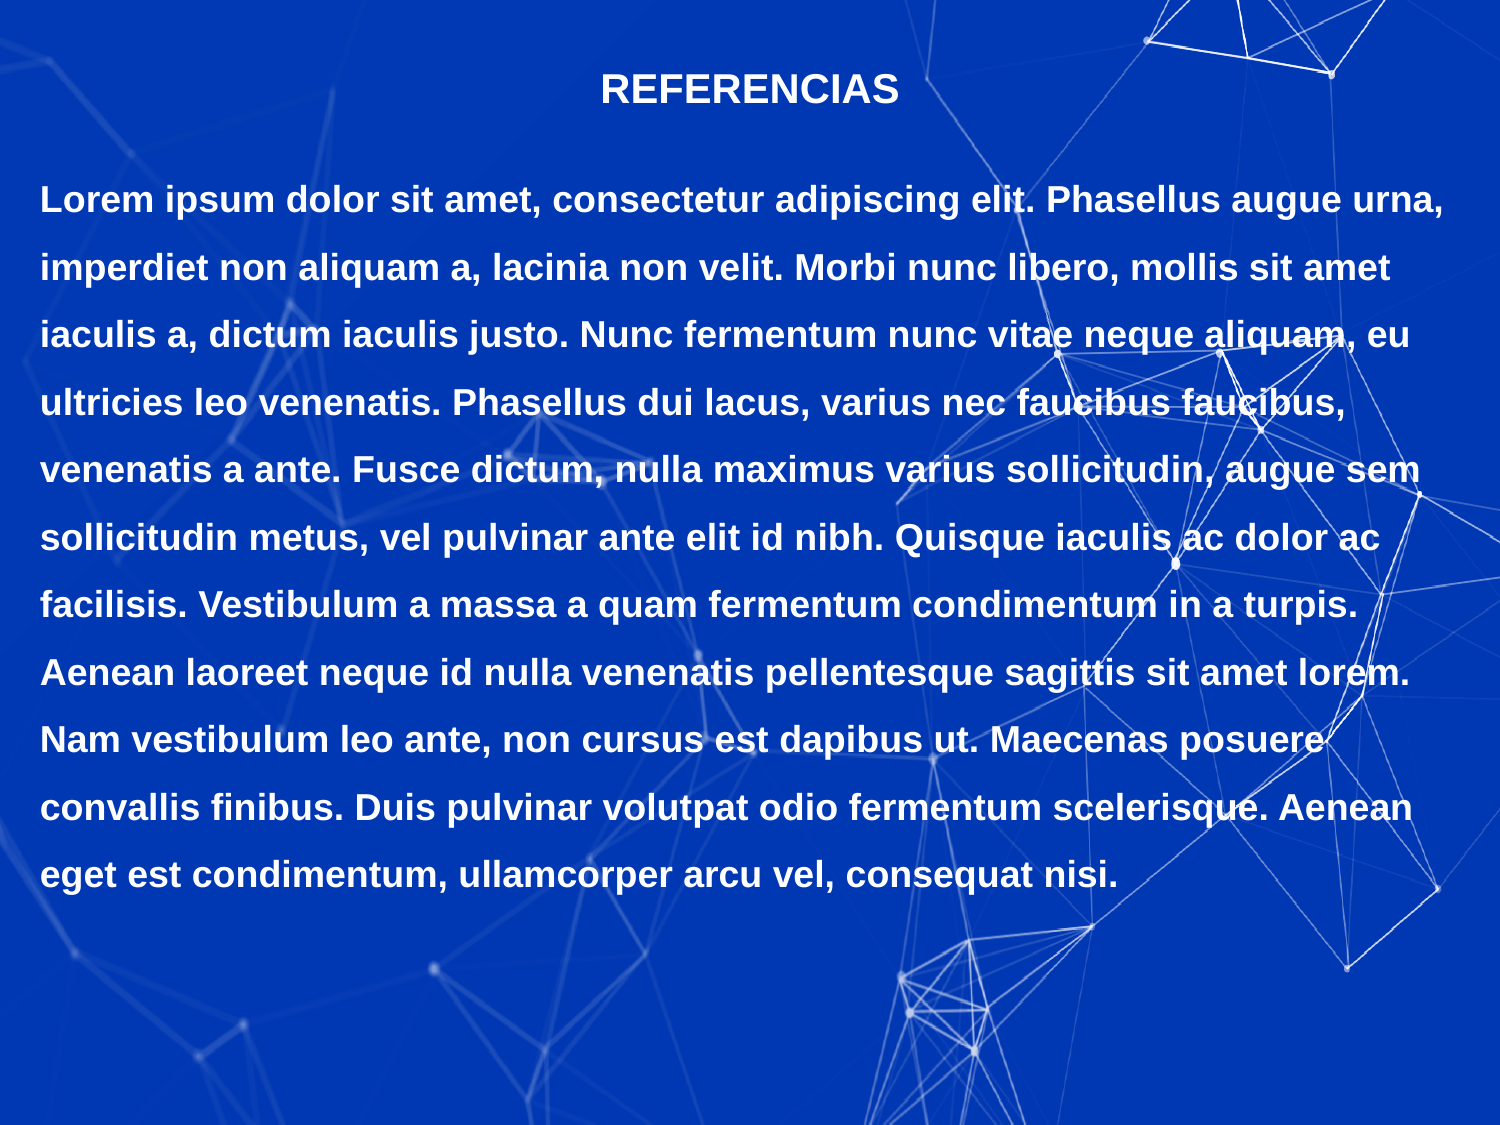

REFERENCIAS
Lorem ipsum dolor sit amet, consectetur adipiscing elit. Phasellus augue urna, imperdiet non aliquam a, lacinia non velit. Morbi nunc libero, mollis sit amet iaculis a, dictum iaculis justo. Nunc fermentum nunc vitae neque aliquam, eu ultricies leo venenatis. Phasellus dui lacus, varius nec faucibus faucibus, venenatis a ante. Fusce dictum, nulla maximus varius sollicitudin, augue sem sollicitudin metus, vel pulvinar ante elit id nibh. Quisque iaculis ac dolor ac facilisis. Vestibulum a massa a quam fermentum condimentum in a turpis. Aenean laoreet neque id nulla venenatis pellentesque sagittis sit amet lorem. Nam vestibulum leo ante, non cursus est dapibus ut. Maecenas posuere convallis finibus. Duis pulvinar volutpat odio fermentum scelerisque. Aenean eget est condimentum, ullamcorper arcu vel, consequat nisi.